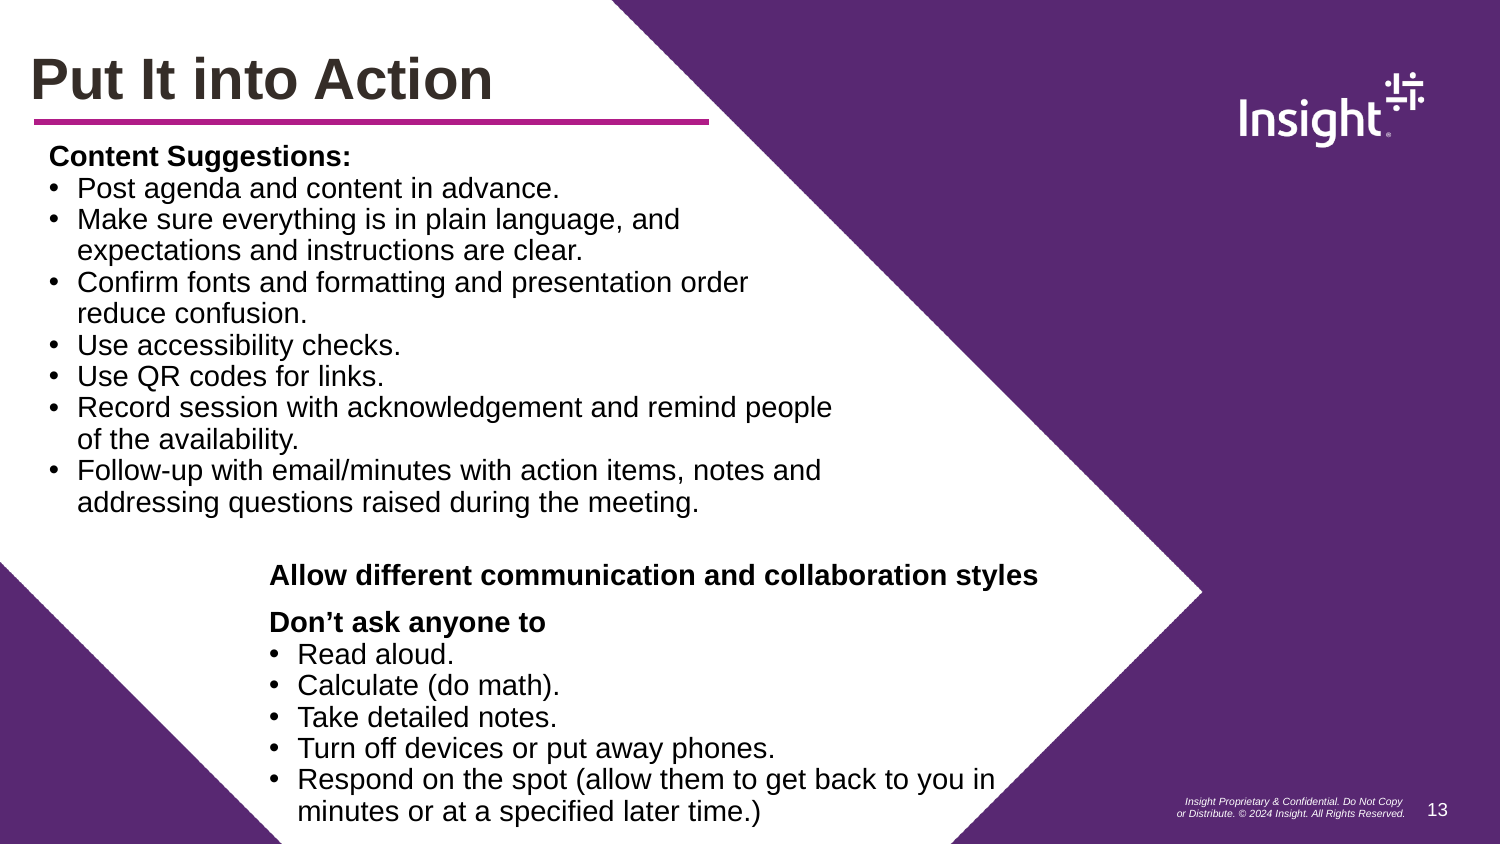

# Put It into Action
Content Suggestions:
Post agenda and content in advance.
Make sure everything is in plain language, and expectations and instructions are clear.
Confirm fonts and formatting and presentation order reduce confusion.
Use accessibility checks.
Use QR codes for links.
Record session with acknowledgement and remind people of the availability.
Follow-up with email/minutes with action items, notes and addressing questions raised during the meeting.

Allow different communication and collaboration styles
Don’t ask anyone to
Read aloud.
Calculate (do math).
Take detailed notes.
Turn off devices or put away phones.
Respond on the spot (allow them to get back to you in minutes or at a specified later time.)